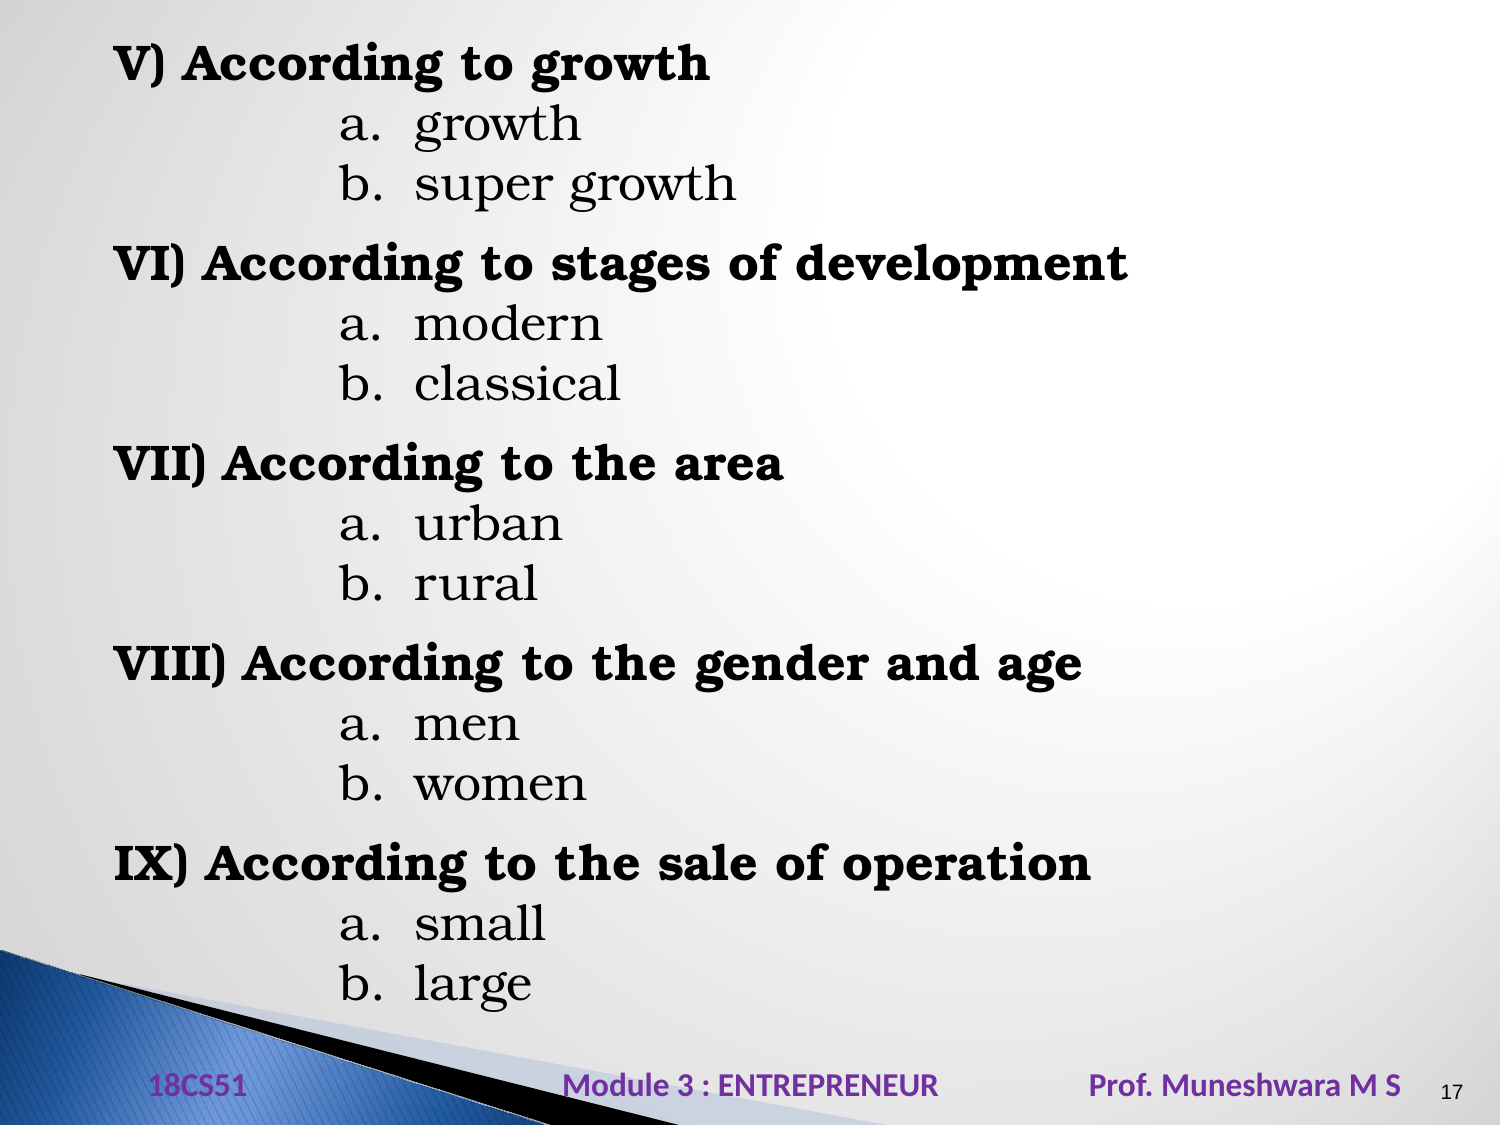

According to growth
growth
super growth
According to stages of development
modern
classical
According to the area
urban
rural
According to the gender and age
men
women
According to the sale of operation
small
large
18CS51                                          Module 3 : ENTREPRENEUR                    Prof. Muneshwara M S
17